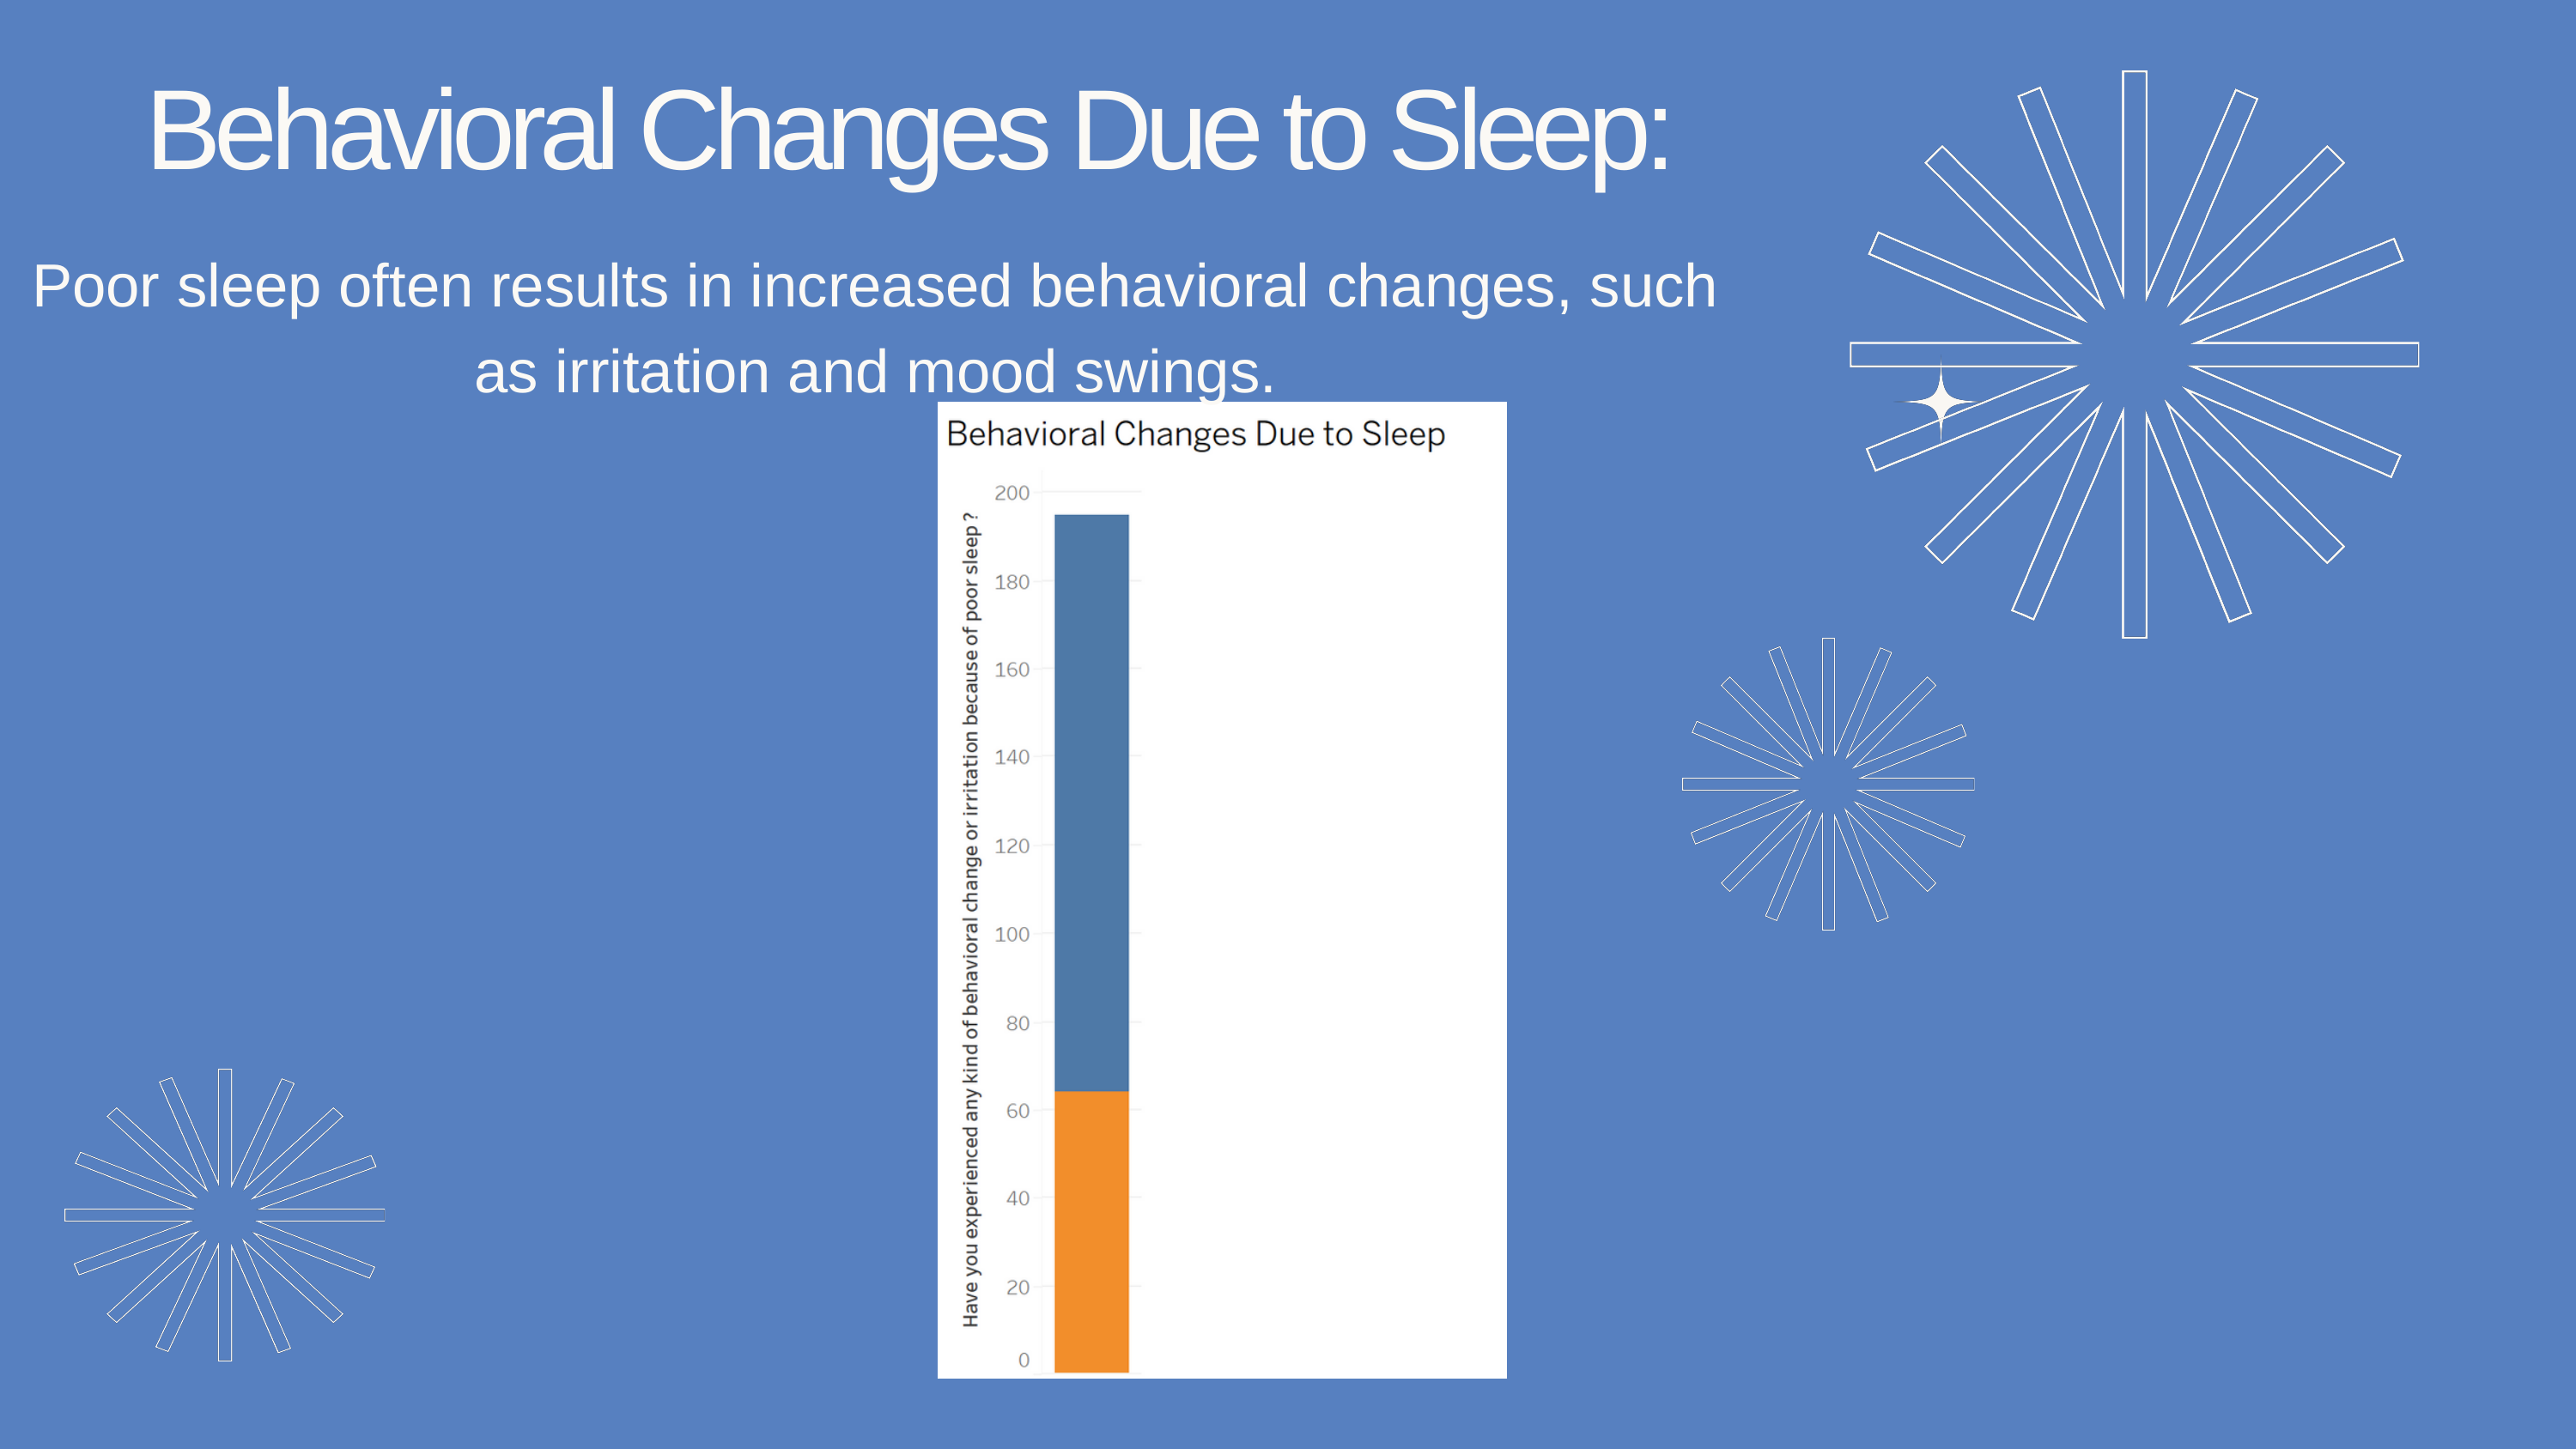

Behavioral Changes Due to Sleep:
Poor sleep often results in increased behavioral changes, such as irritation and mood swings.